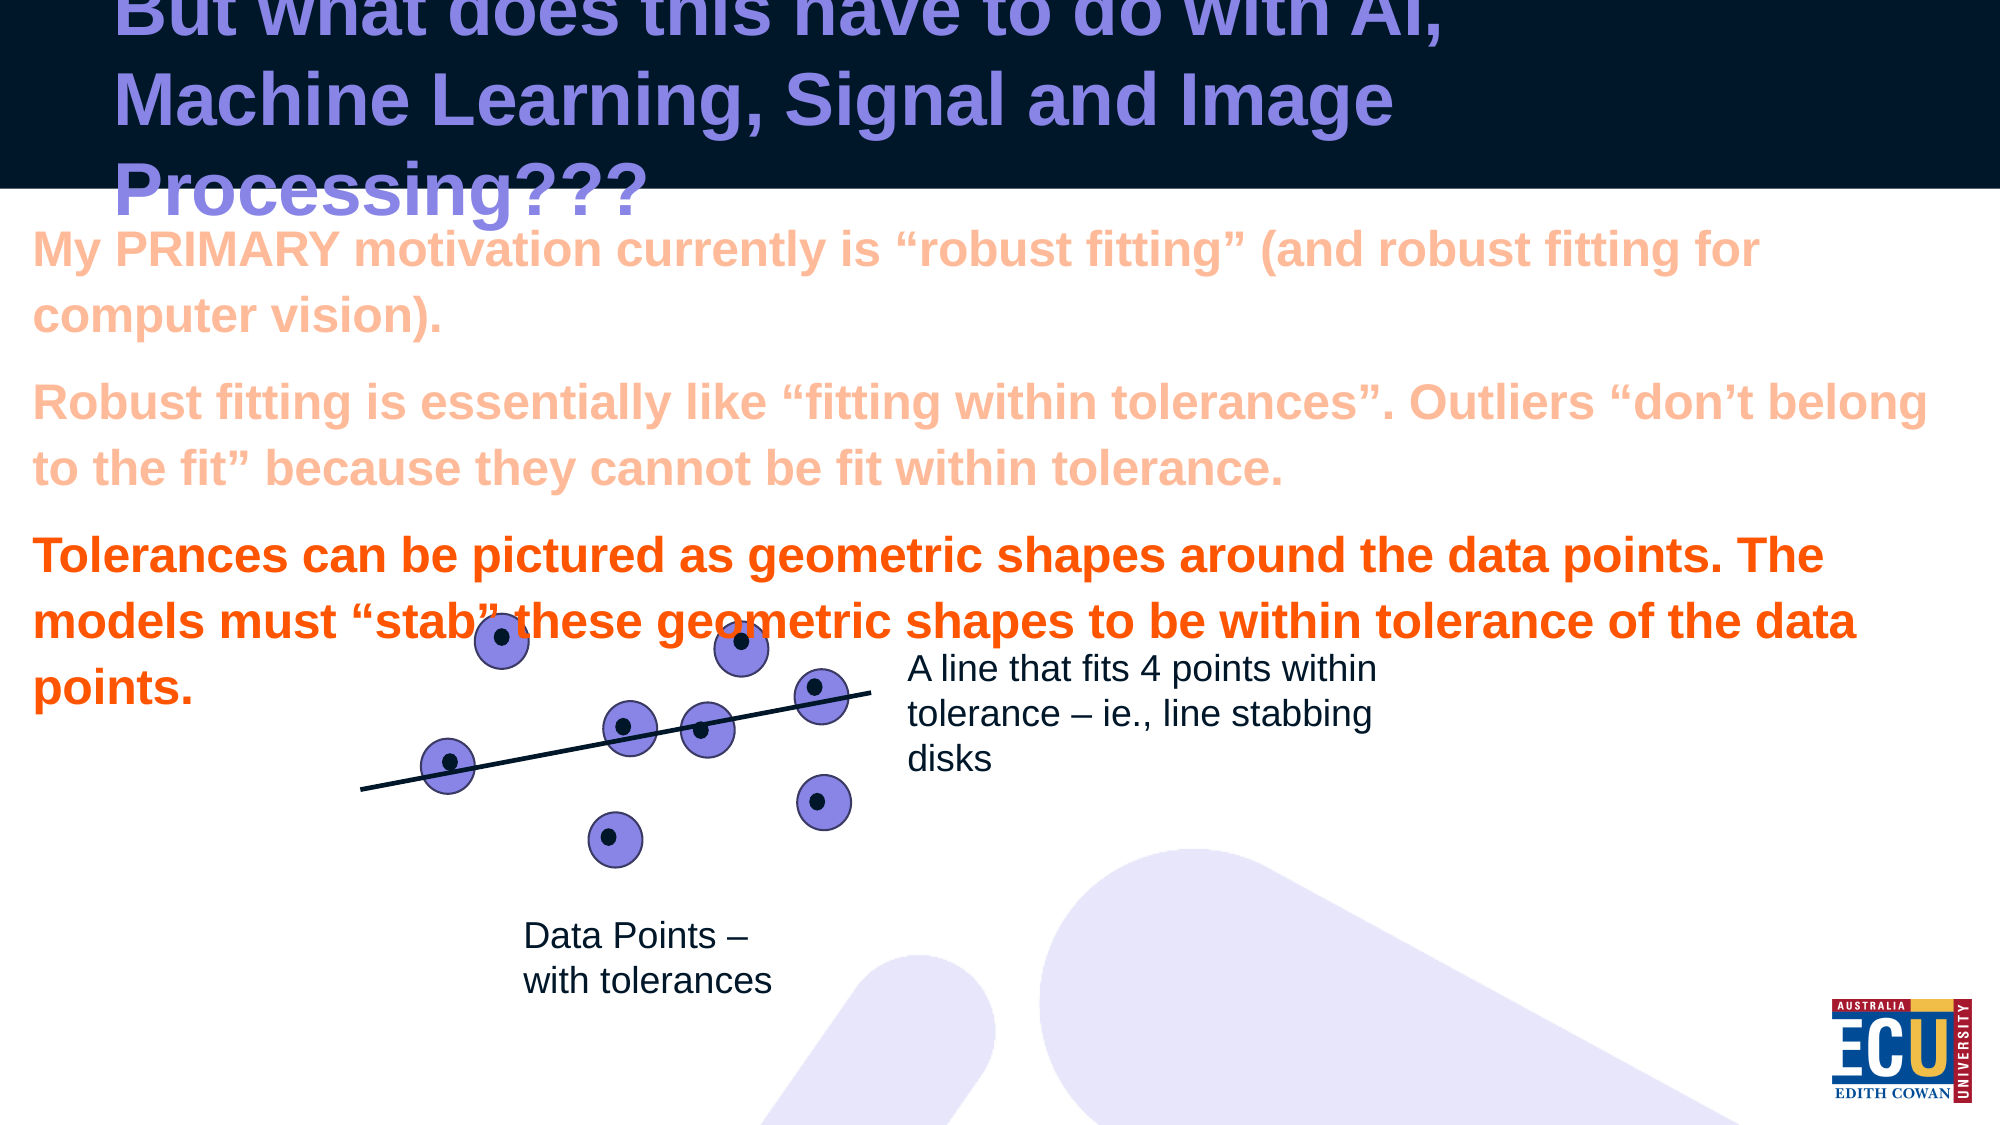

# But what does this have to do with AI, Machine Learning, Signal and Image Processing???
My PRIMARY motivation currently is “robust fitting” (and robust fitting for computer vision).
Robust fitting is essentially like “fitting within tolerances”. Outliers “don’t belong to the fit” because they cannot be fit within tolerance.
Tolerances can be pictured as geometric shapes around the data points. The models must “stab” these geometric shapes to be within tolerance of the data points.

A line that fits 4 points within tolerance – ie., line stabbing disks

Data Points – with tolerances